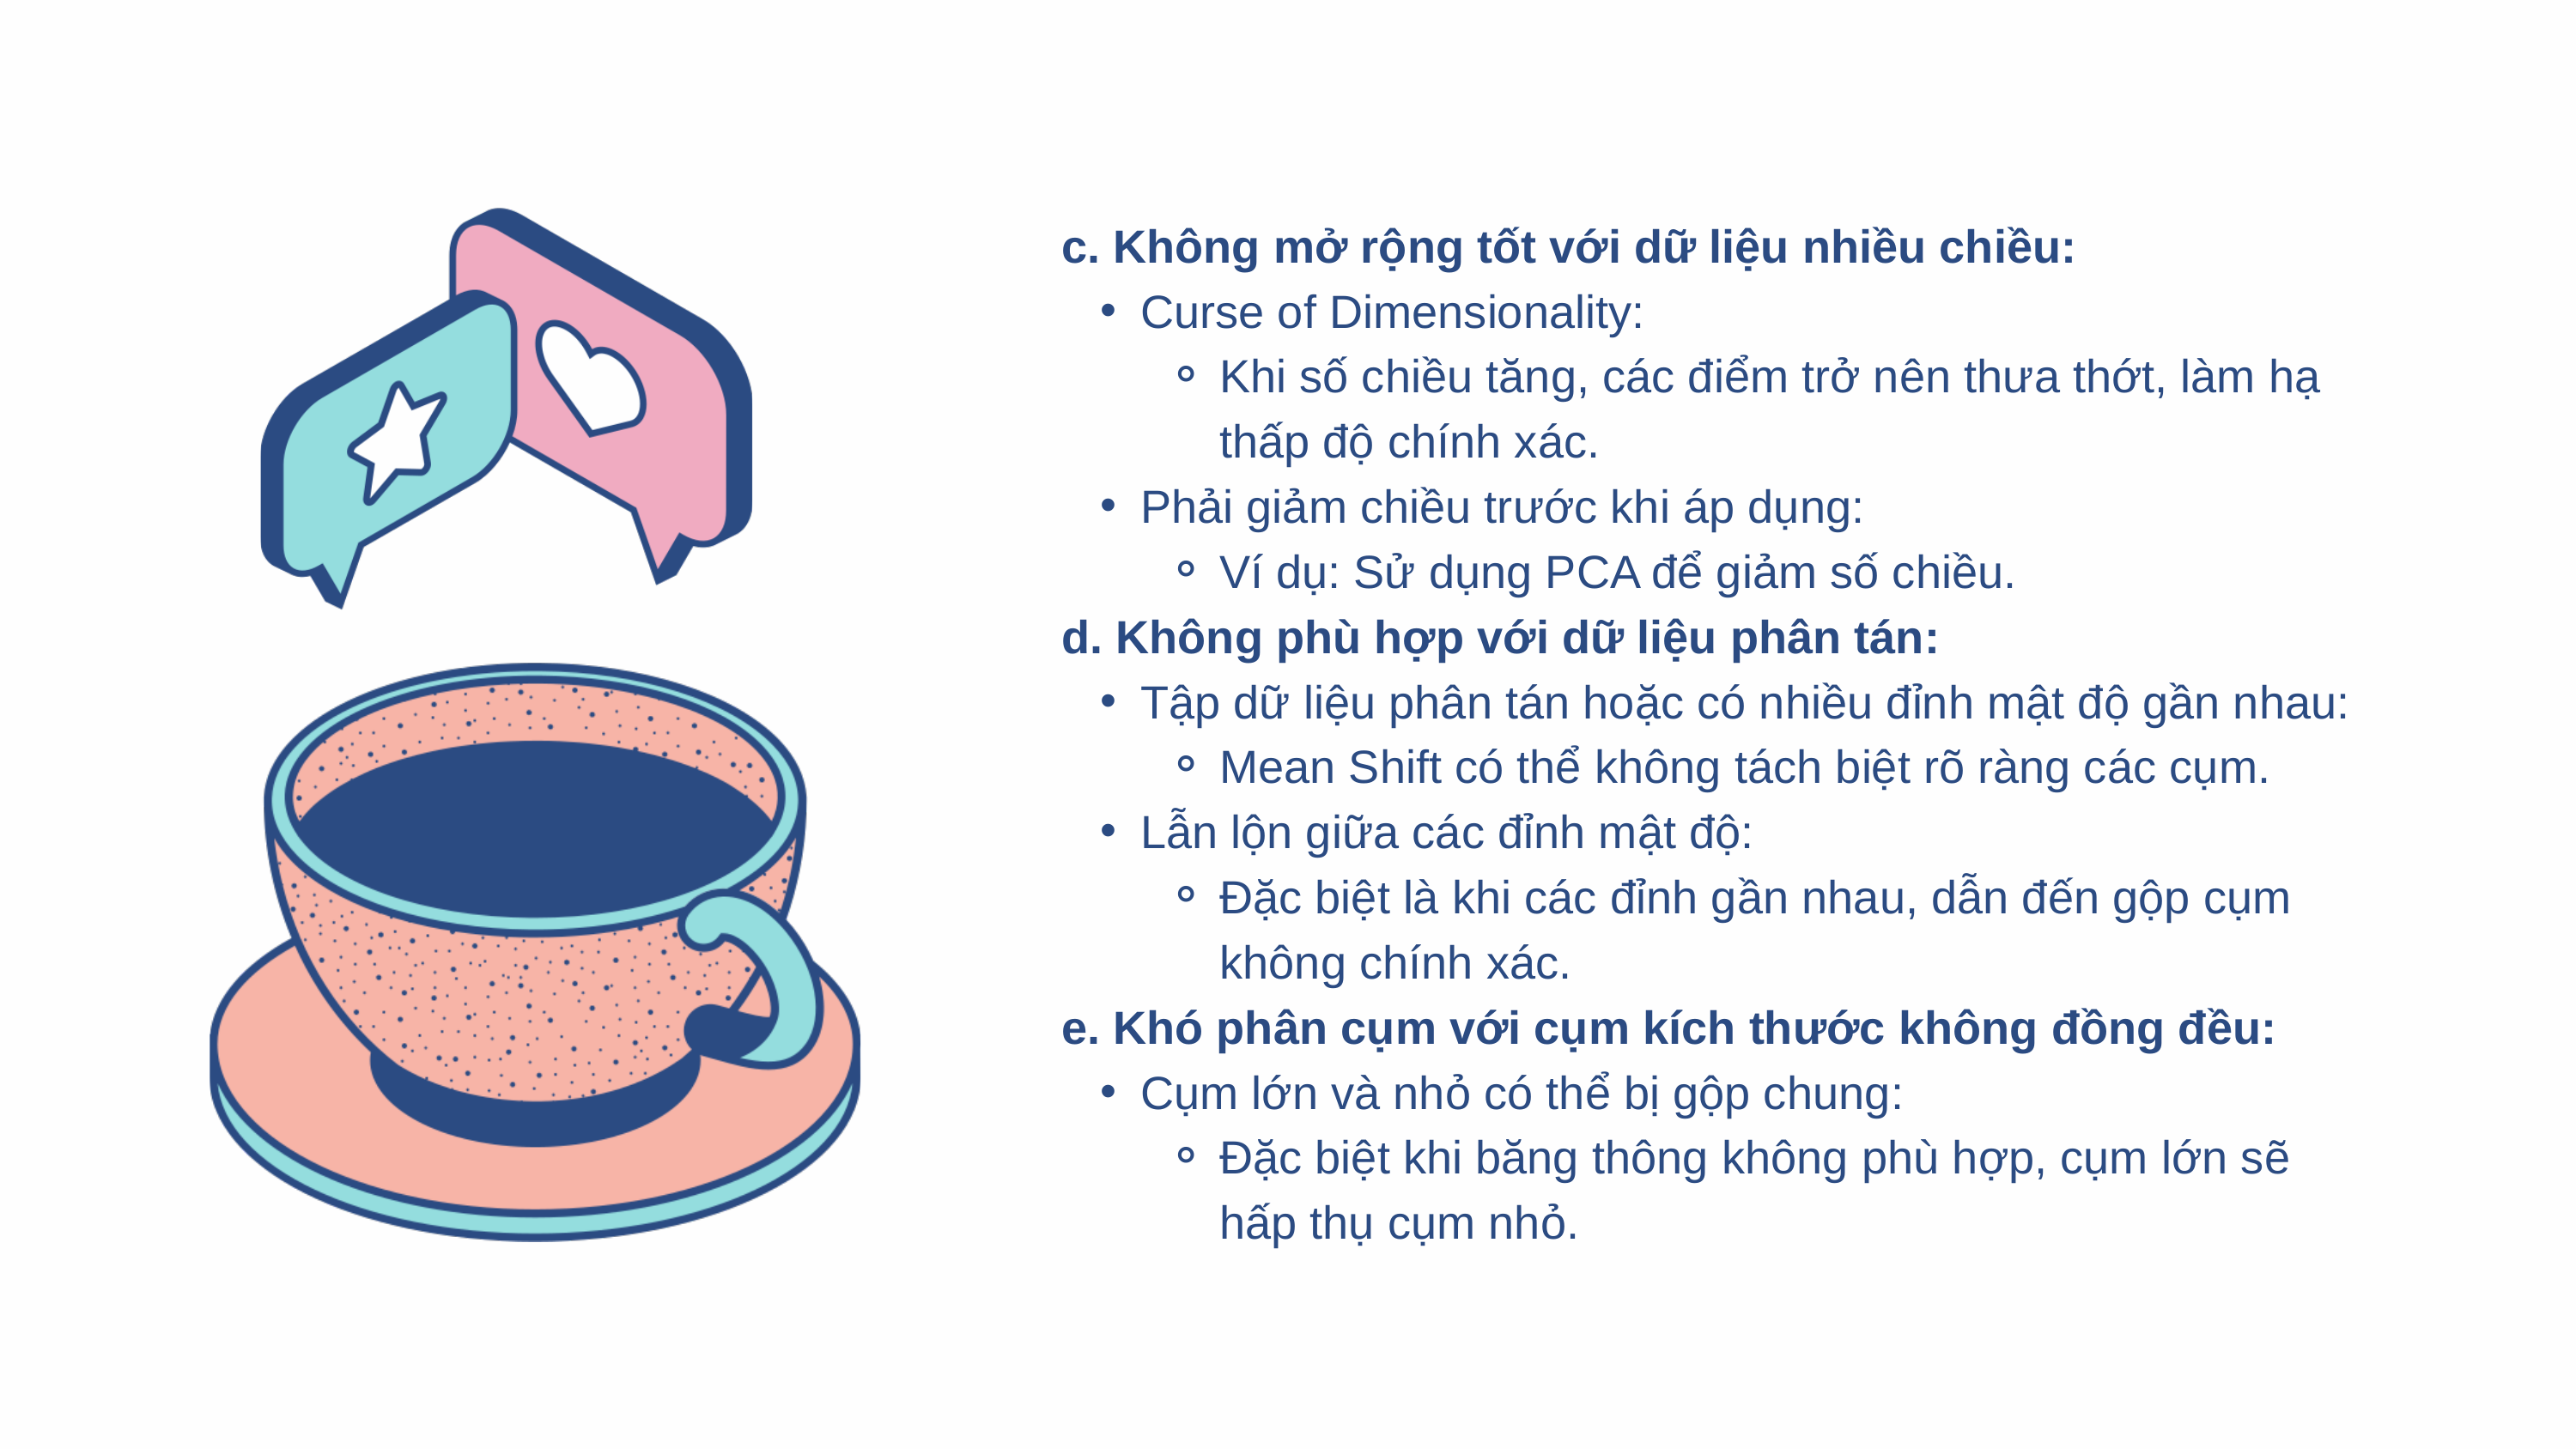

c. Không mở rộng tốt với dữ liệu nhiều chiều:
Curse of Dimensionality:
Khi số chiều tăng, các điểm trở nên thưa thớt, làm hạ thấp độ chính xác.
Phải giảm chiều trước khi áp dụng:
Ví dụ: Sử dụng PCA để giảm số chiều.
d. Không phù hợp với dữ liệu phân tán:
Tập dữ liệu phân tán hoặc có nhiều đỉnh mật độ gần nhau:
Mean Shift có thể không tách biệt rõ ràng các cụm.
Lẫn lộn giữa các đỉnh mật độ:
Đặc biệt là khi các đỉnh gần nhau, dẫn đến gộp cụm không chính xác.
e. Khó phân cụm với cụm kích thước không đồng đều:
Cụm lớn và nhỏ có thể bị gộp chung:
Đặc biệt khi băng thông không phù hợp, cụm lớn sẽ hấp thụ cụm nhỏ.